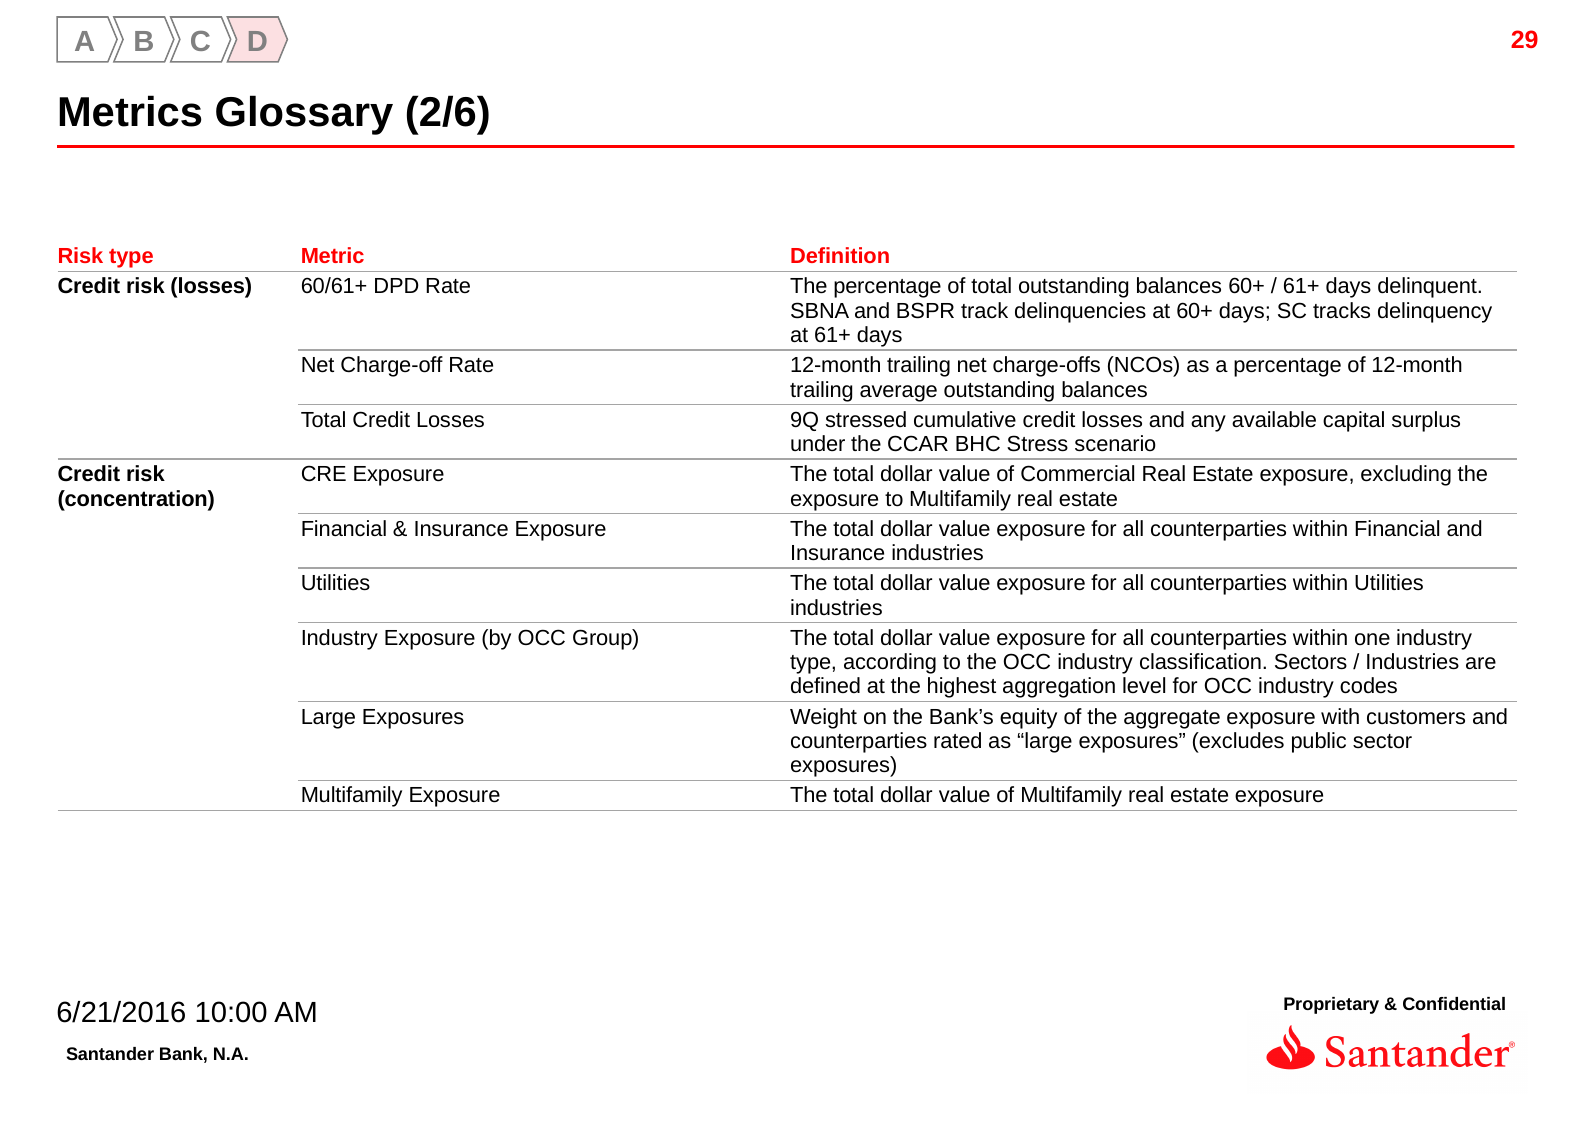

A
B
C
D
Metrics Glossary (2/6)
| Risk type | Metric | Definition |
| --- | --- | --- |
| Credit risk (losses) | 60/61+ DPD Rate | The percentage of total outstanding balances 60+ / 61+ days delinquent. SBNA and BSPR track delinquencies at 60+ days; SC tracks delinquency at 61+ days |
|  | Net Charge-off Rate | 12-month trailing net charge-offs (NCOs) as a percentage of 12-month trailing average outstanding balances |
|  | Total Credit Losses | 9Q stressed cumulative credit losses and any available capital surplus under the CCAR BHC Stress scenario |
| Credit risk (concentration) | CRE Exposure | The total dollar value of Commercial Real Estate exposure, excluding the exposure to Multifamily real estate |
|  | Financial & Insurance Exposure | The total dollar value exposure for all counterparties within Financial and Insurance industries |
|  | Utilities | The total dollar value exposure for all counterparties within Utilities industries |
|  | Industry Exposure (by OCC Group) | The total dollar value exposure for all counterparties within one industry type, according to the OCC industry classification. Sectors / Industries are defined at the highest aggregation level for OCC industry codes |
|  | Large Exposures | Weight on the Bank’s equity of the aggregate exposure with customers and counterparties rated as “large exposures” (excludes public sector exposures) |
|  | Multifamily Exposure | The total dollar value of Multifamily real estate exposure |